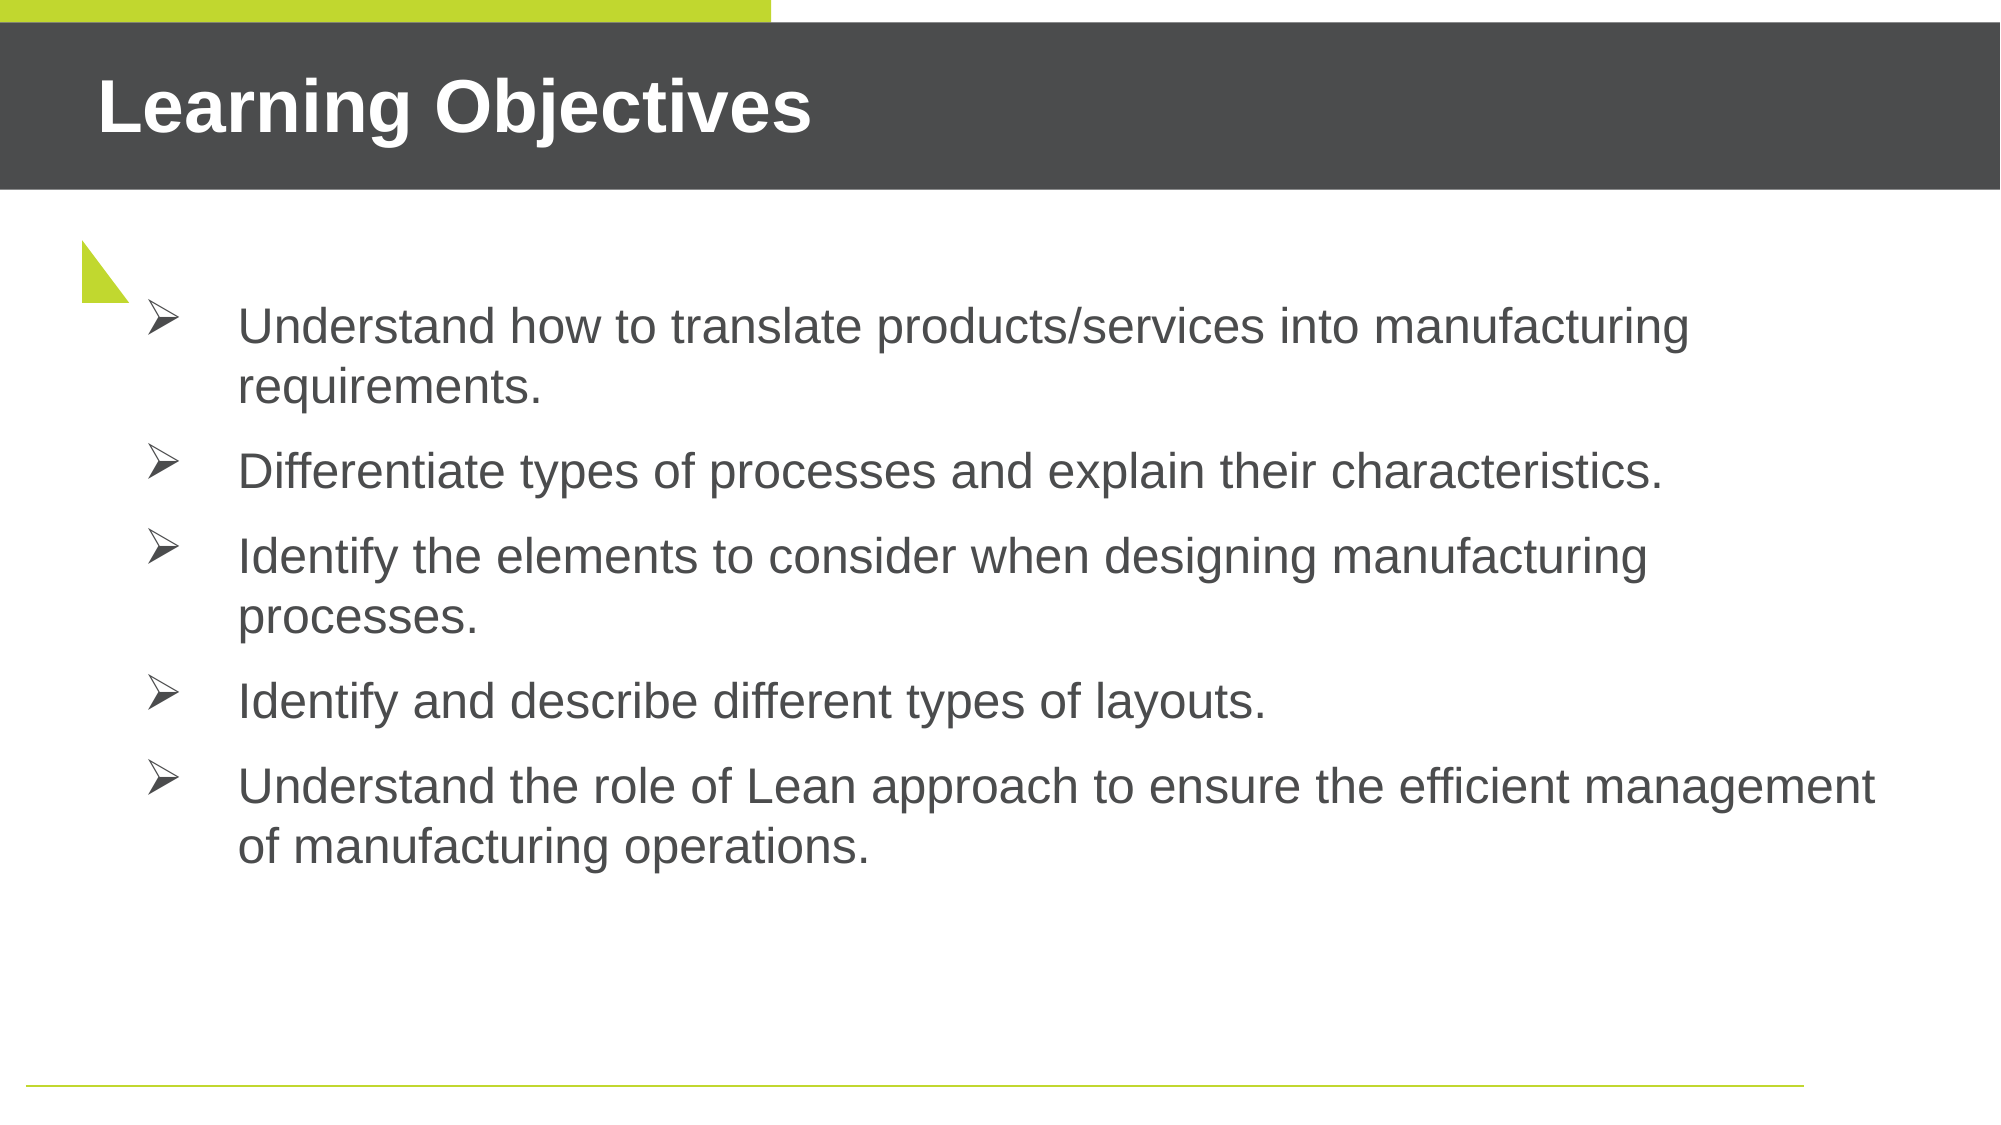

Learning Objectives

Understand how to translate products/services into manufacturing requirements.
Differentiate types of processes and explain their characteristics.
Identify the elements to consider when designing manufacturing processes.
Identify and describe different types of layouts.
Understand the role of Lean approach to ensure the efficient management of manufacturing operations.